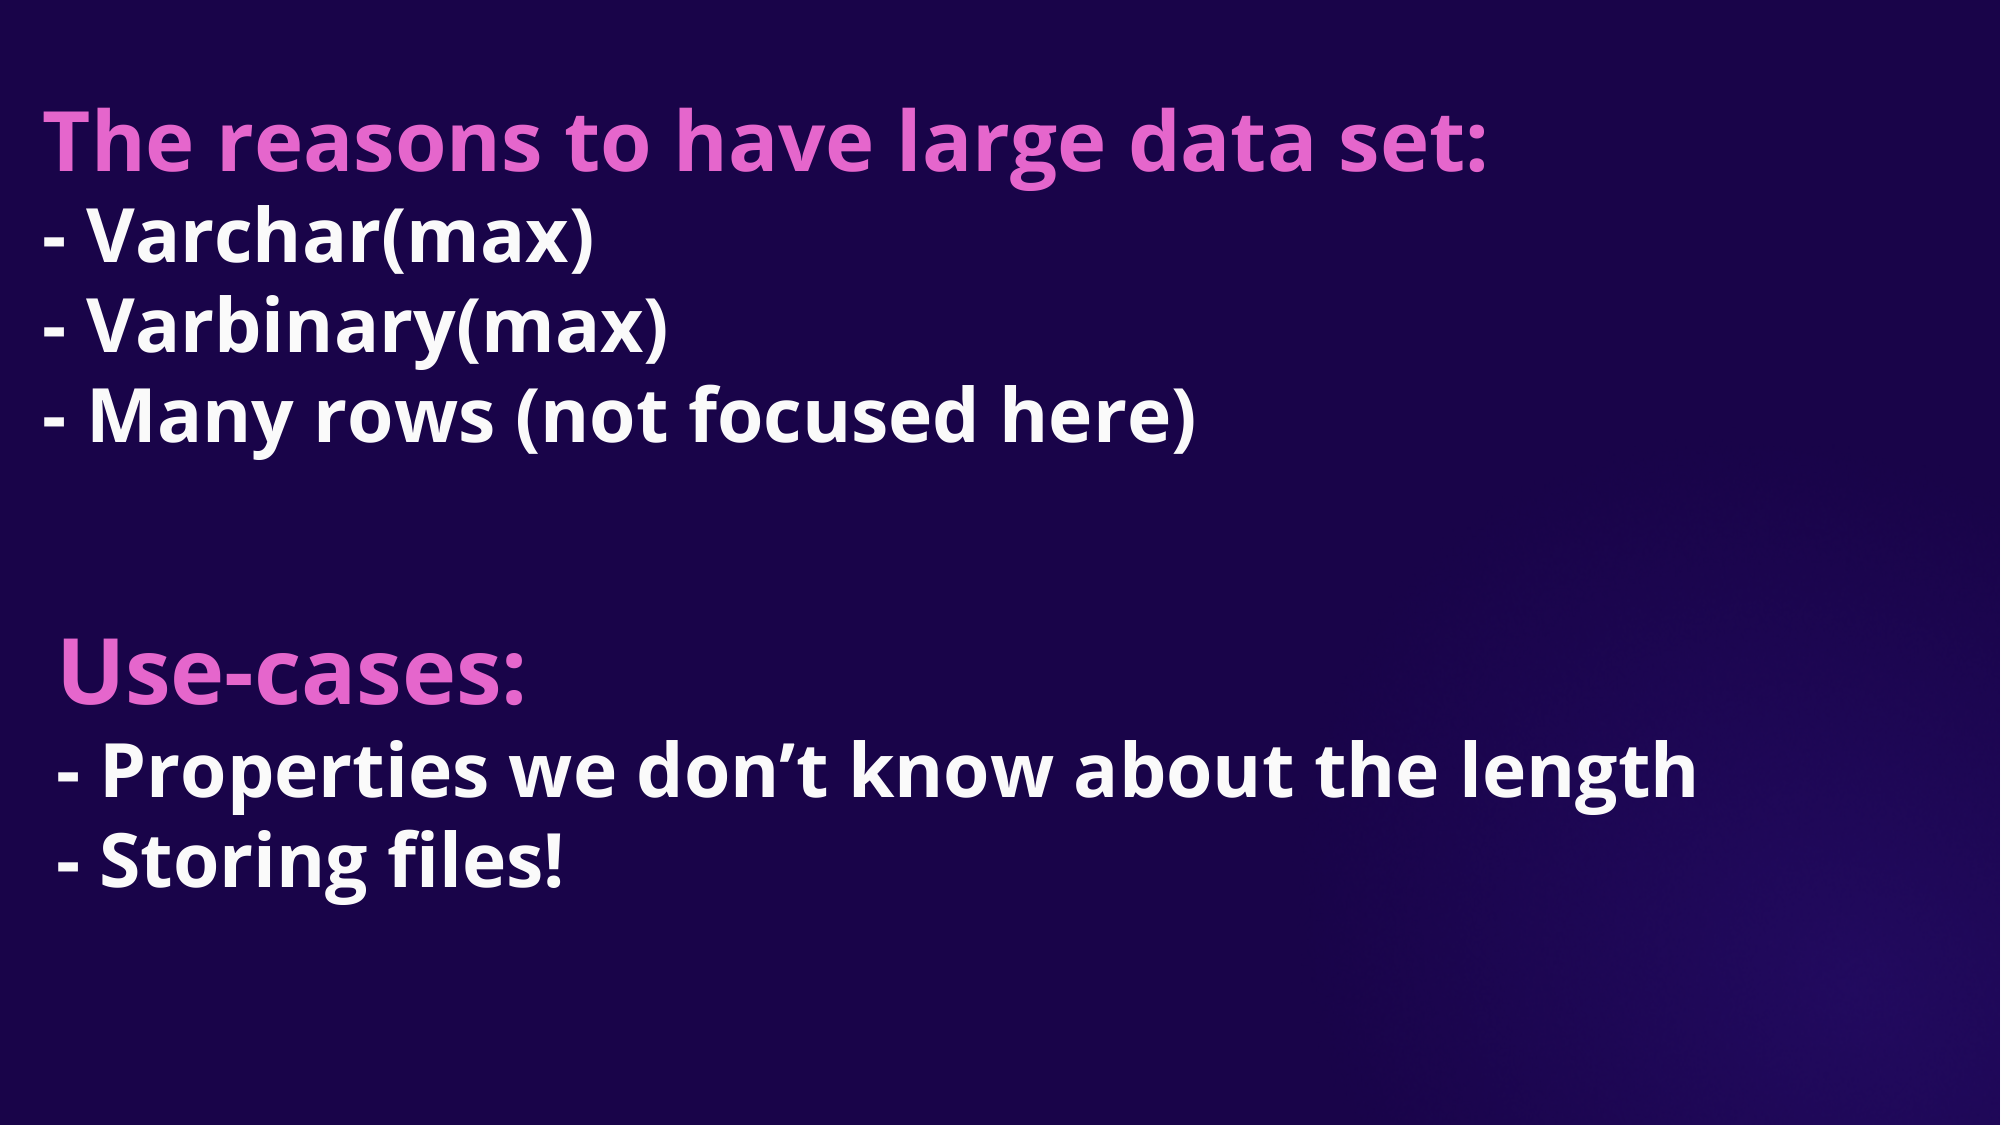

# The reasons to have large data set: - Varchar(max) - Varbinary(max) - Many rows (not focused here)
Use-cases:
- Properties we don’t know about the length
- Storing files!